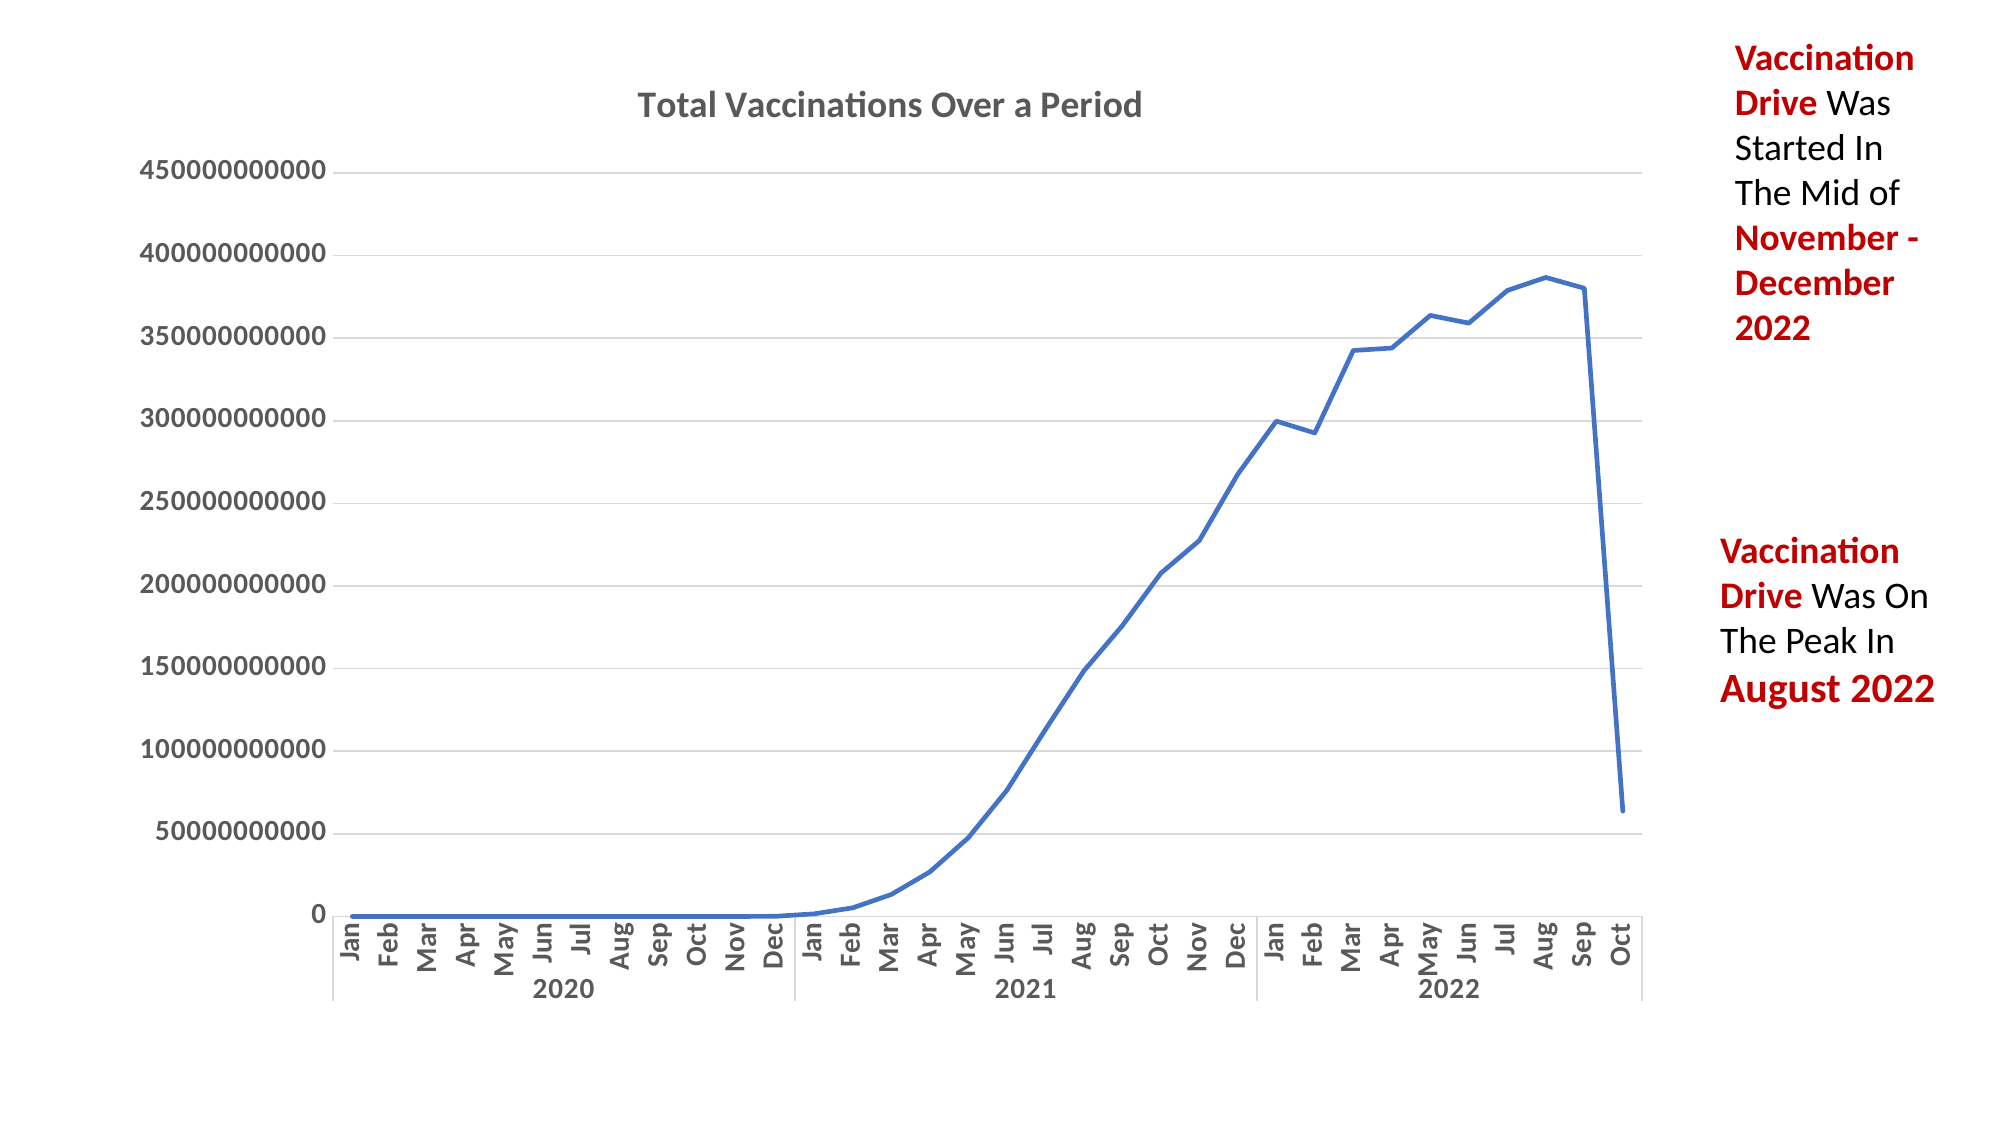

Vaccination Drive Was Started In The Mid of November - December 2022

### Chart: Total Vaccinations Over a Period

| Category | Total |
|---|---|
| Jan | 0.0 |
| Feb | 0.0 |
| Mar | 0.0 |
| Apr | 0.0 |
| May | 0.0 |
| Jun | 0.0 |
| Jul | 0.0 |
| Aug | 0.0 |
| Sep | 0.0 |
| Oct | 0.0 |
| Nov | 0.0 |
| Dec | 77466875.0 |
| Jan | 1587294933.0 |
| Feb | 5221409129.0 |
| Mar | 13267948864.0 |
| Apr | 26937656116.0 |
| May | 47587452833.0 |
| Jun | 76244490083.0 |
| Jul | 112971843003.0 |
| Aug | 148523209079.0 |
| Sep | 175906541951.0 |
| Oct | 207649423945.0 |
| Nov | 227451875072.0 |
| Dec | 267648245897.0 |
| Jan | 299795888116.0 |
| Feb | 292579703541.0 |
| Mar | 342534125321.0 |
| Apr | 343993573592.0 |
| May | 363749008950.0 |
| Jun | 359098236222.0 |
| Jul | 378833963899.0 |
| Aug | 386740620621.0 |
| Sep | 380175351466.0 |
| Oct | 63766471052.0 |
Vaccination Drive Was On The Peak In August 2022